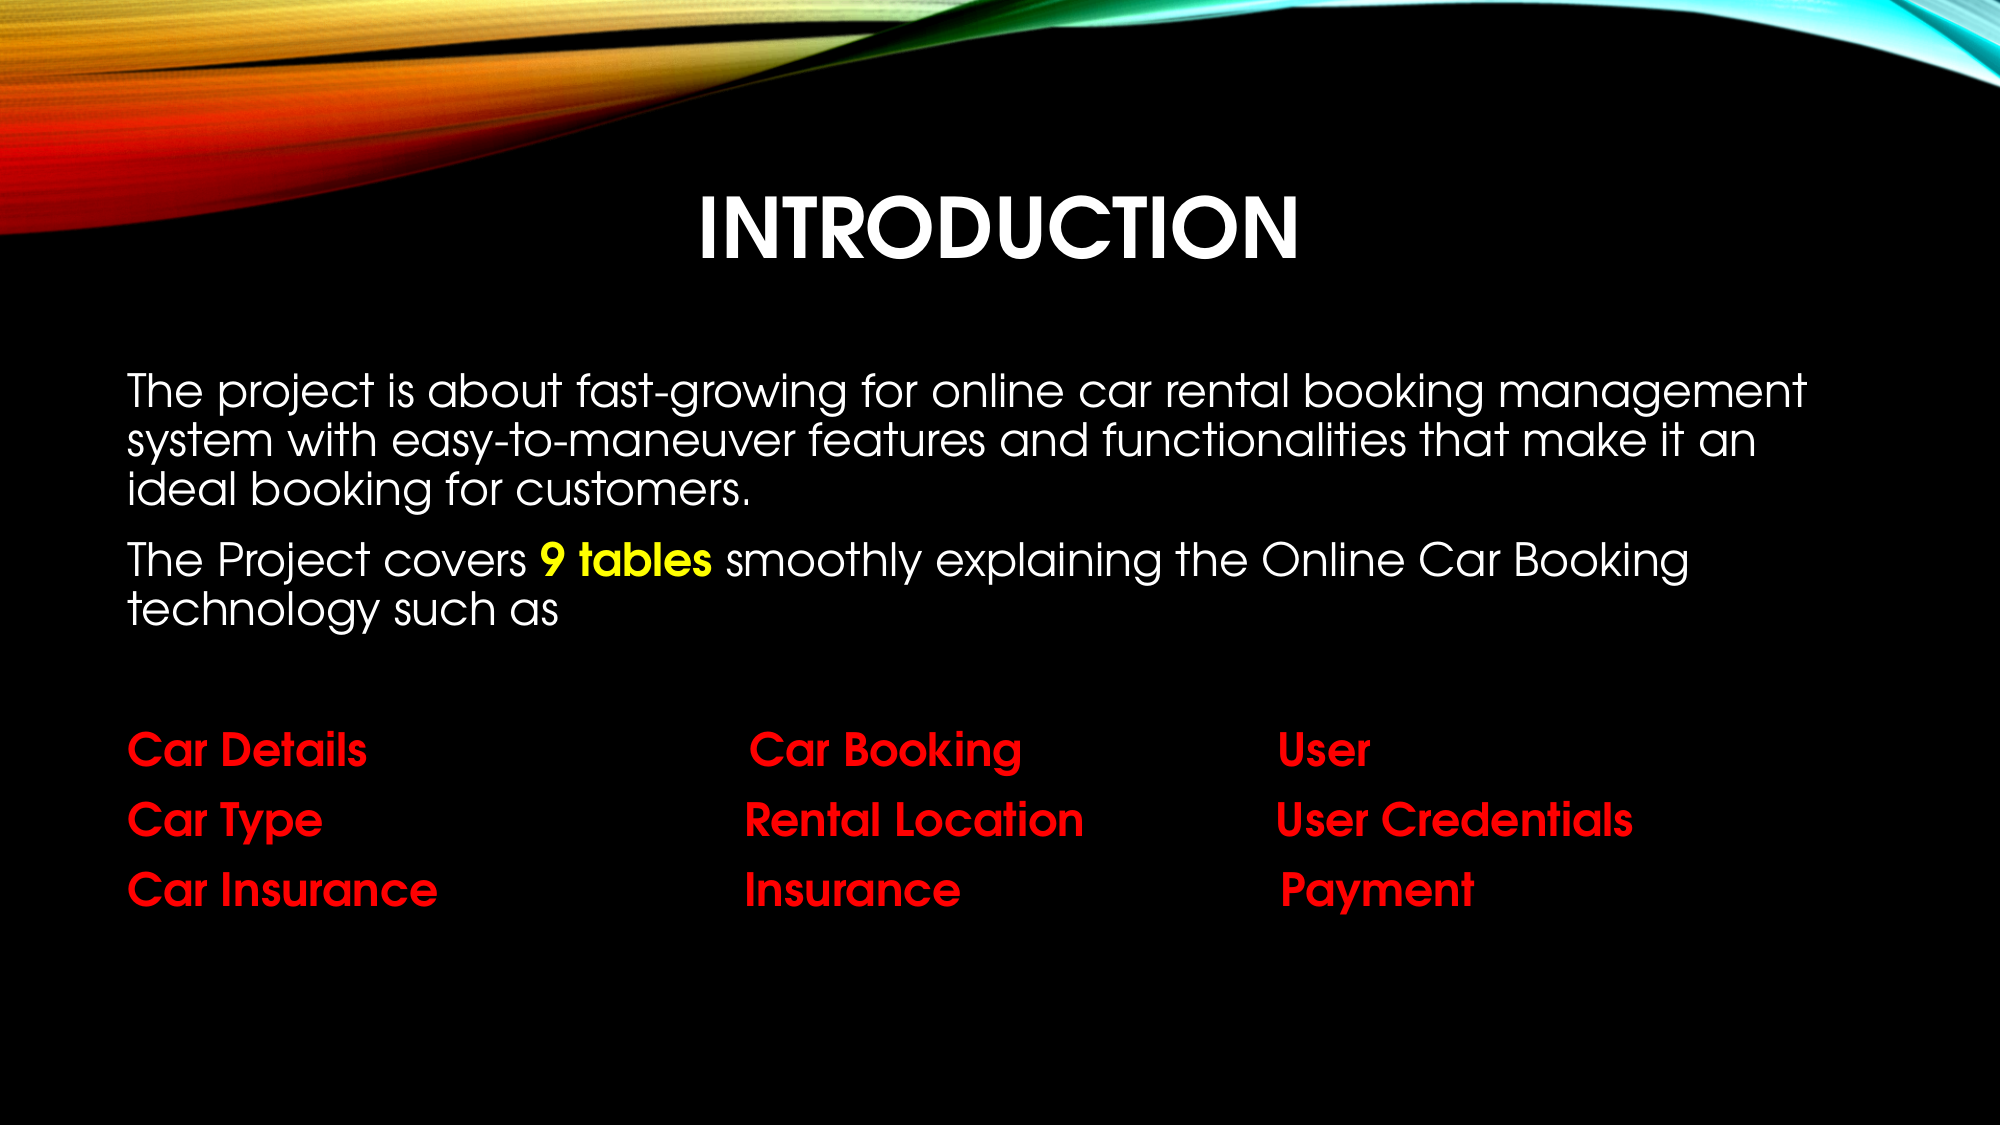

# INTRODUCTION
The project is about fast-growing for online car rental booking management system with easy-to-maneuver features and functionalities that make it an ideal booking for customers.
The Project covers 9 tables smoothly explaining the Online Car Booking technology such as

Car Details                              Car Booking                    User
Car Type                                 Rental Location               User Credentials
Car Insurance                        Insurance                         Payment